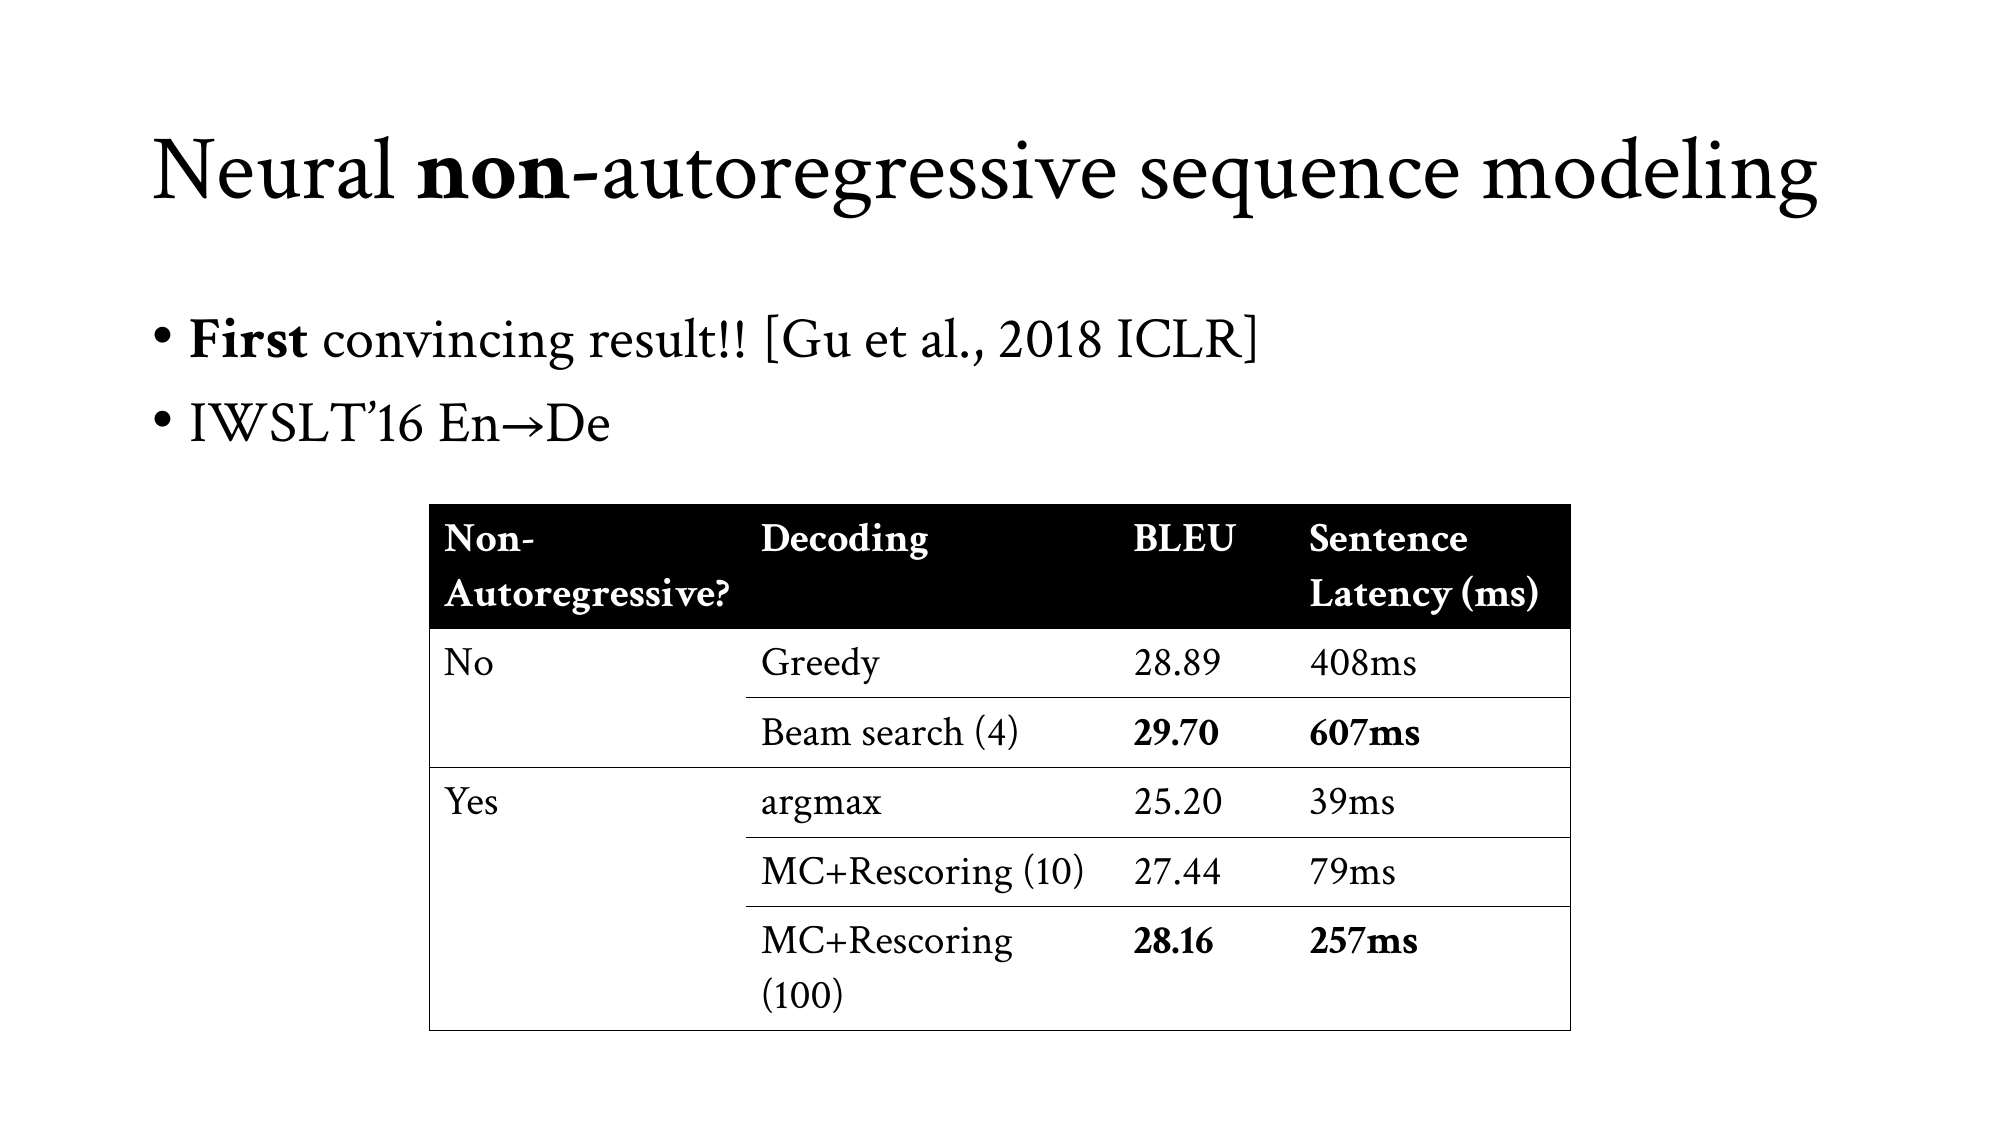

# Neural non-autoregressive sequence modeling
First convincing result!! [Gu et al., 2018 ICLR]
IWSLT’16 En→De
| Non-Autoregressive? | Decoding | BLEU | Sentence Latency (ms) |
| --- | --- | --- | --- |
| No | Greedy | 28.89 | 408ms |
|  | Beam search (4) | 29.70 | 607ms |
| Yes | argmax | 25.20 | 39ms |
|  | MC+Rescoring (10) | 27.44 | 79ms |
|  | MC+Rescoring (100) | 28.16 | 257ms |